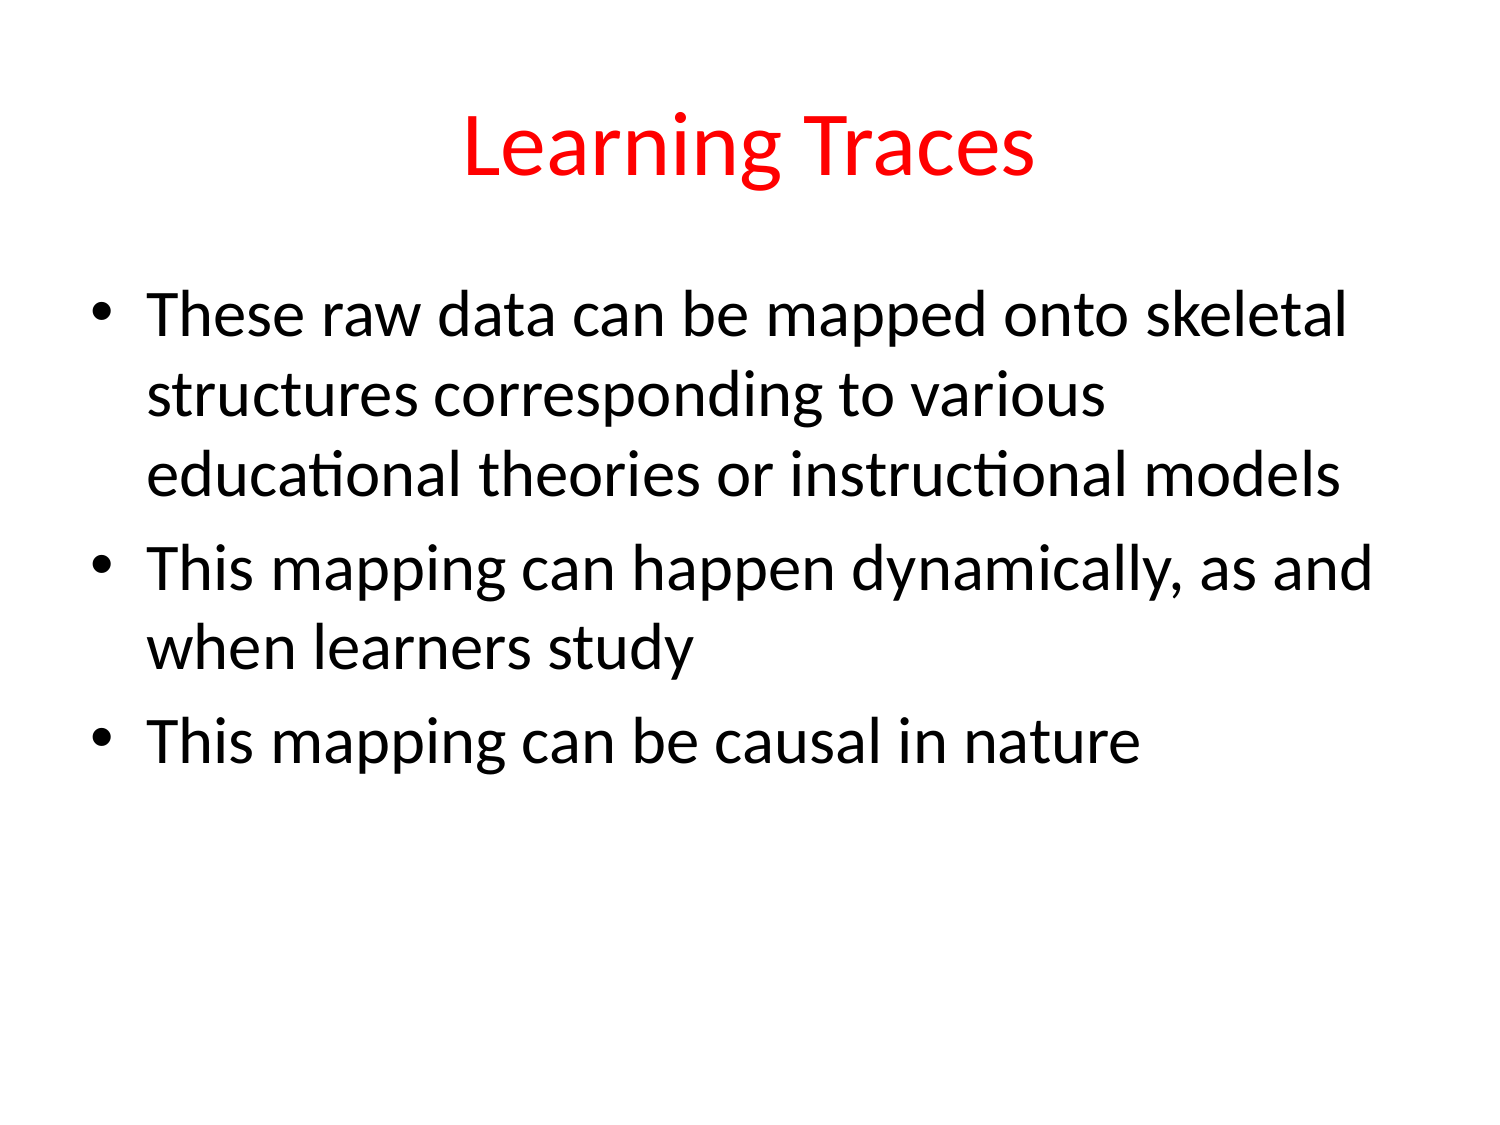

# Learning Traces
These raw data can be mapped onto skeletal structures corresponding to various educational theories or instructional models
This mapping can happen dynamically, as and when learners study
This mapping can be causal in nature